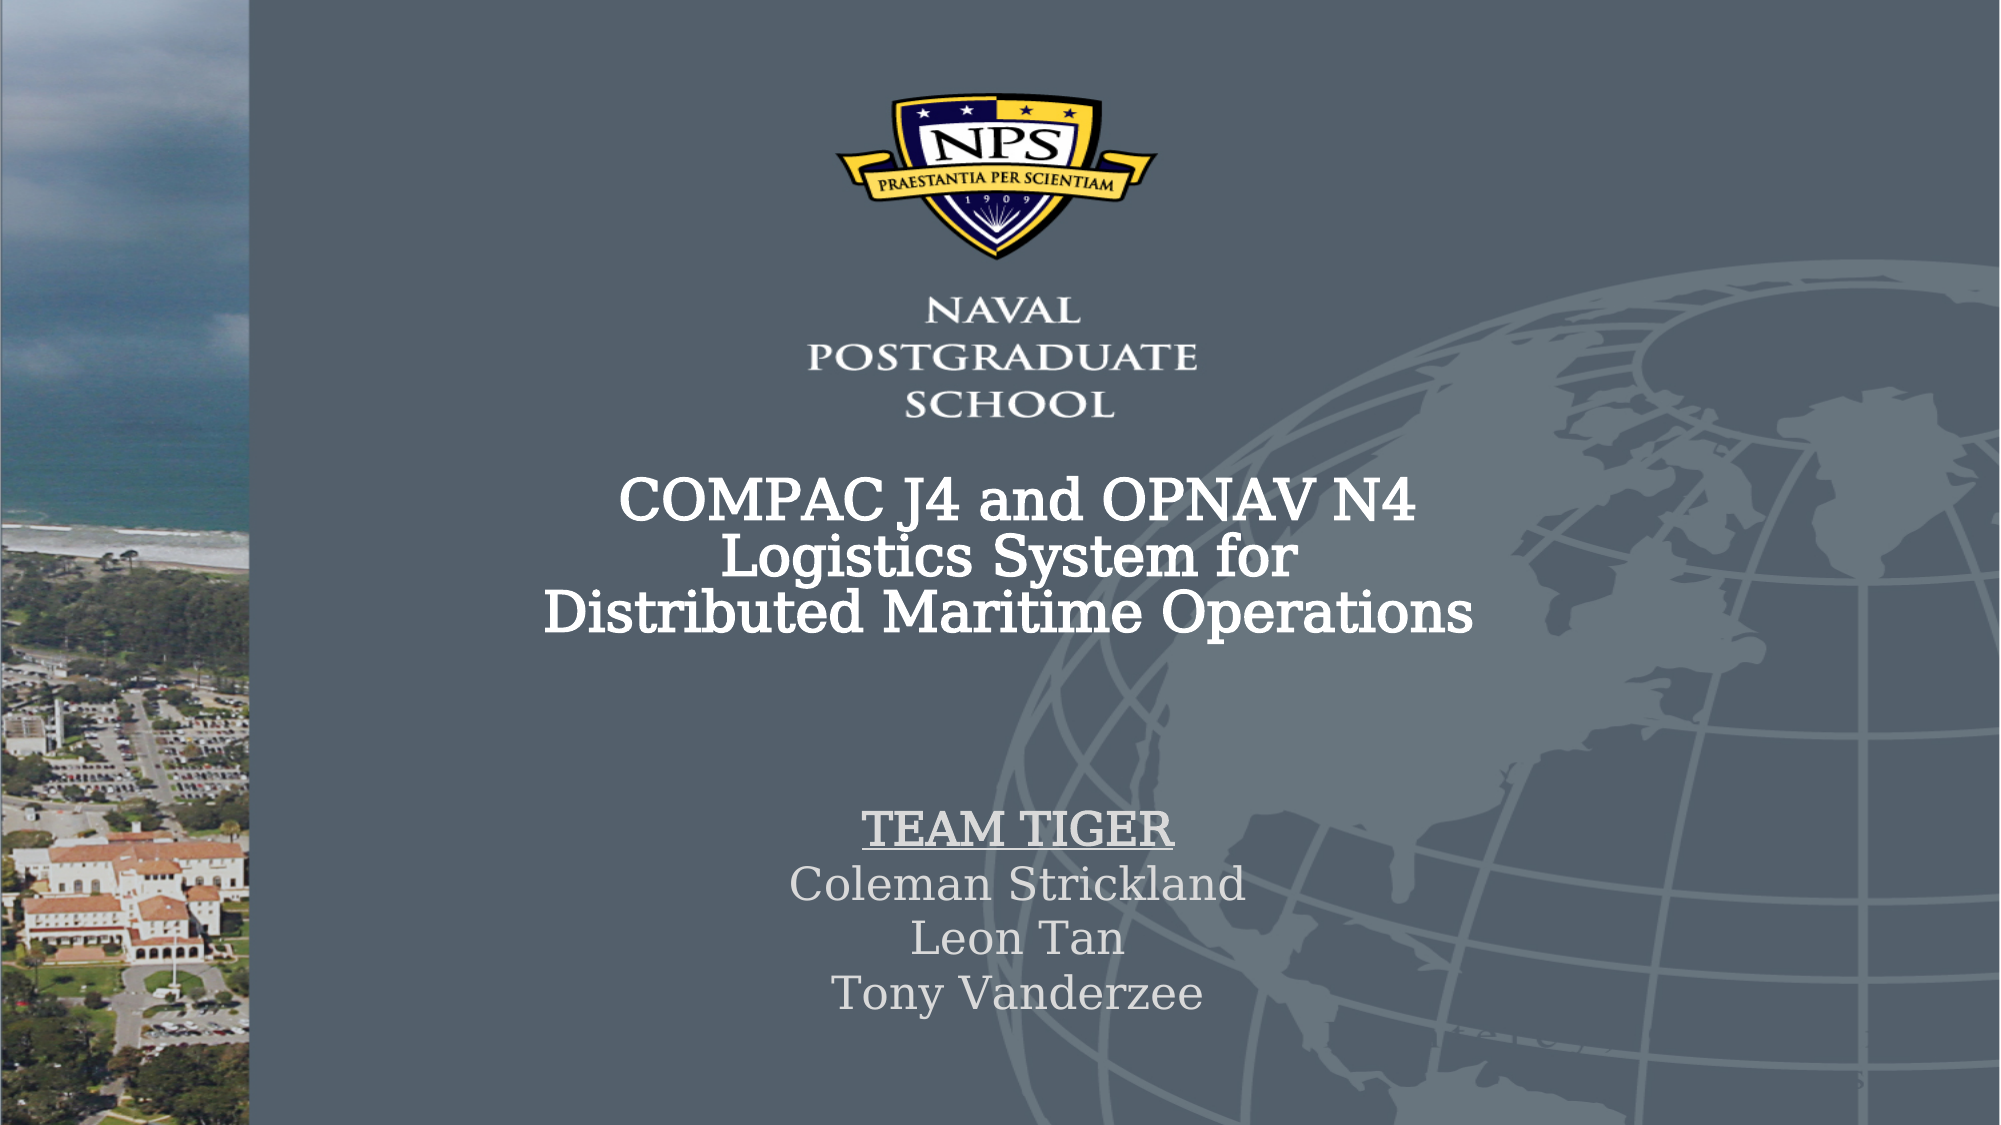

# COMPAC J4 and OPNAV N4 Logistics System for Distributed Maritime Operations
TEAM TIGER
Coleman Strickland
Leon Tan
Tony Vanderzee